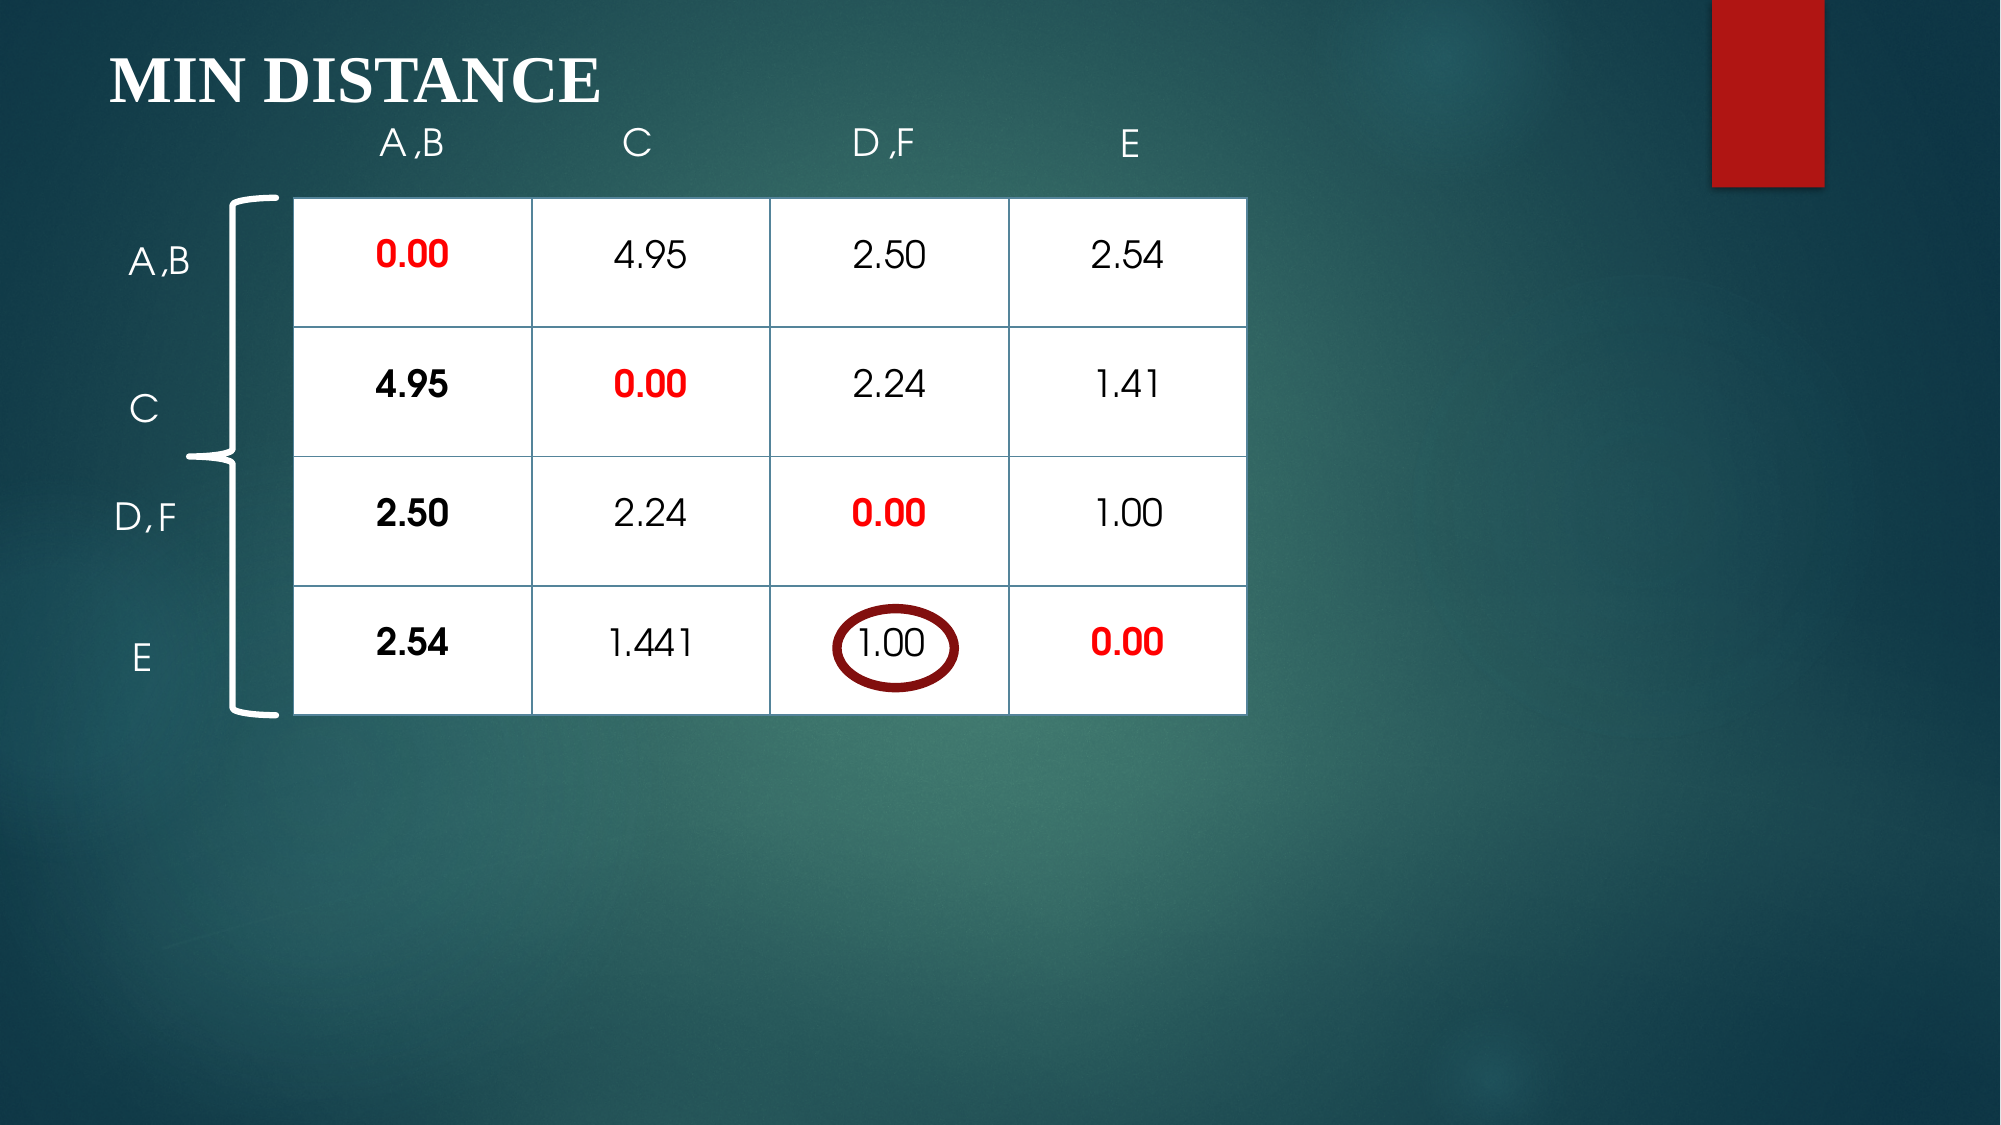

MIN DISTANCE
,B
C
D
,F
A
E

| 0.00 | 4.95 | 2.50 | 2.54 |
| --- | --- | --- | --- |
| 4.95 | 0.00 | 2.24 | 1.41 |
| 2.50 | 2.24 | 0.00 | 1.00 |
| 2.54 | 1.441 | 1.00 | 0.00 |
,B
A
C
D,
 F

E